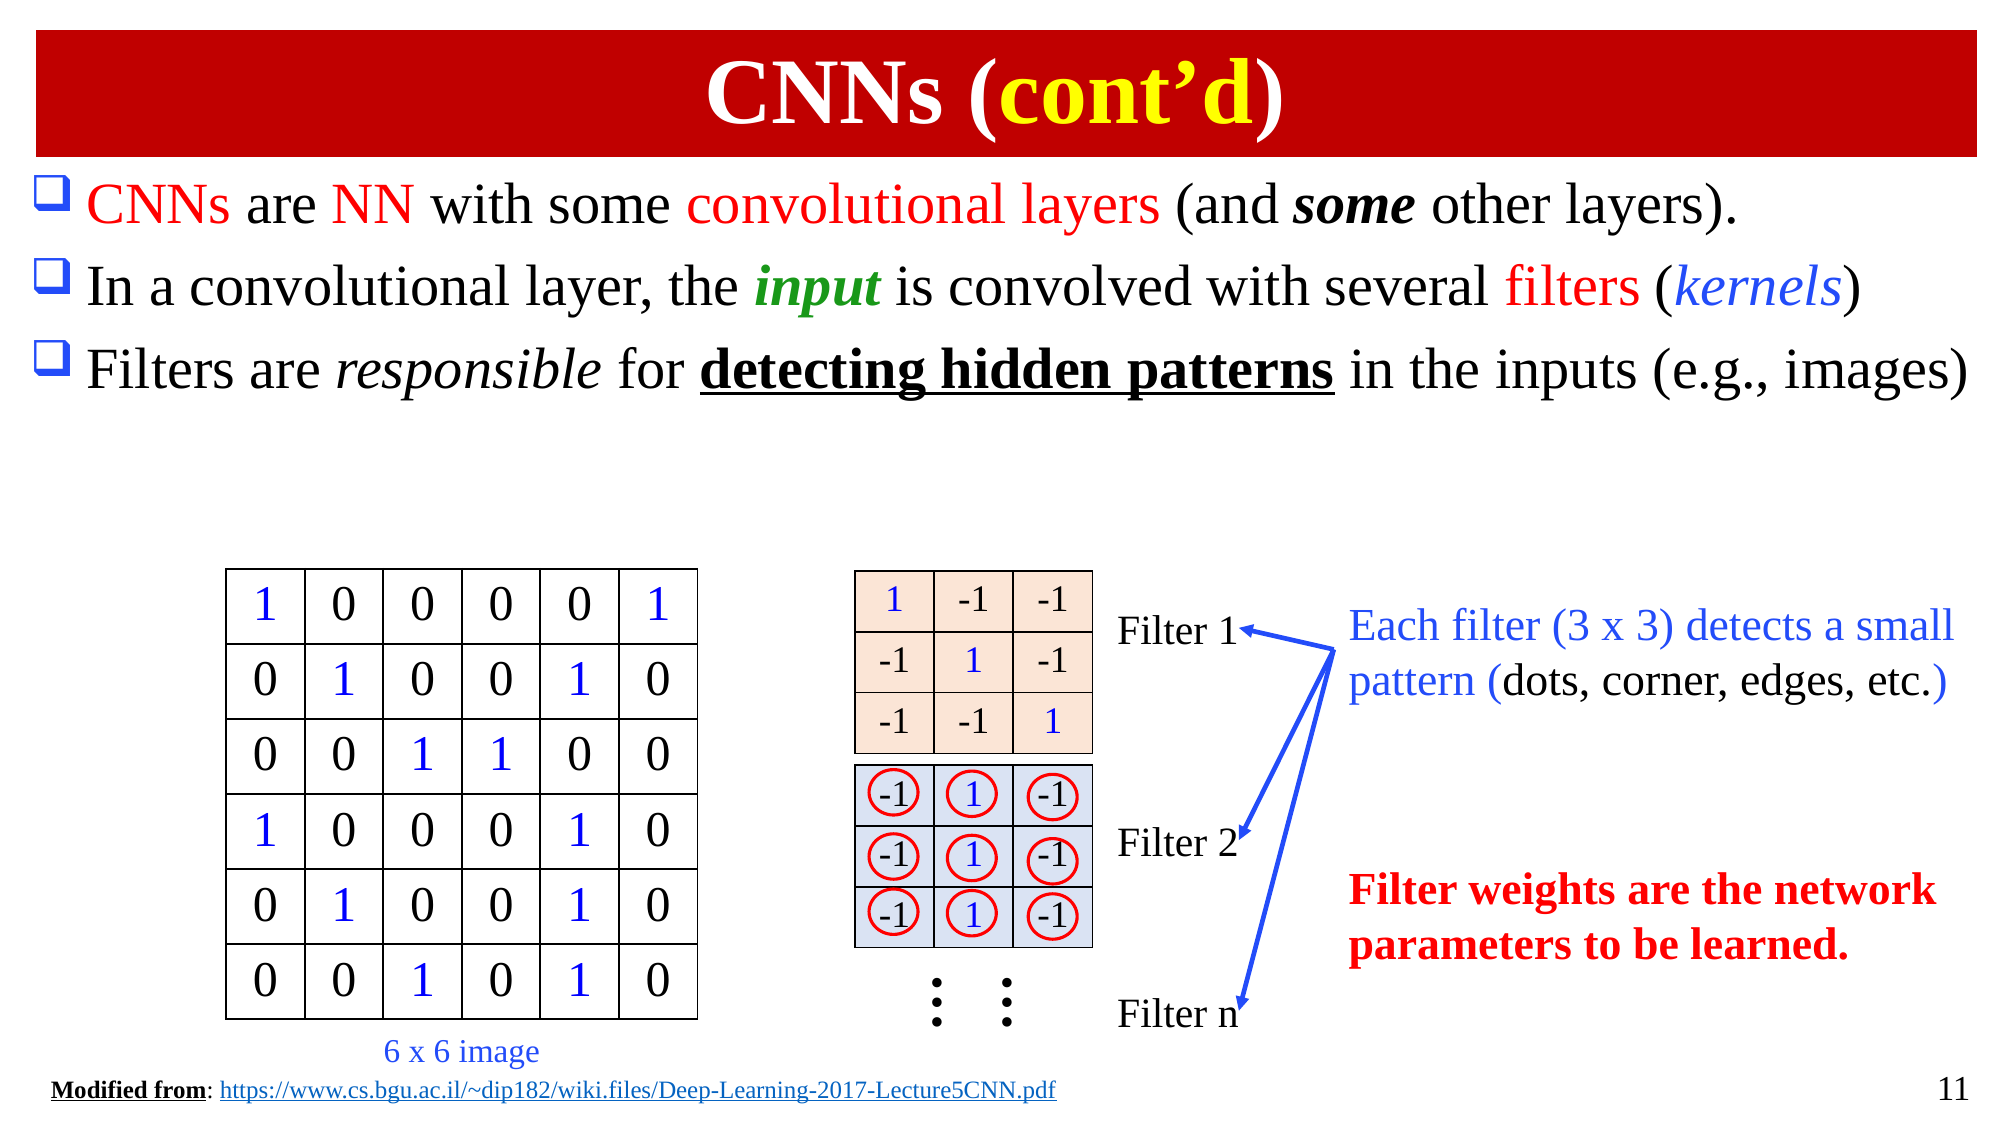

# CNNs (cont’d)
CNNs are NN with some convolutional layers (and some other layers).
In a convolutional layer, the input is convolved with several filters (kernels)
Filters are responsible for detecting hidden patterns in the inputs (e.g., images)
| 1 | 0 | 0 | 0 | 0 | 1 |
| --- | --- | --- | --- | --- | --- |
| 0 | 1 | 0 | 0 | 1 | 0 |
| 0 | 0 | 1 | 1 | 0 | 0 |
| 1 | 0 | 0 | 0 | 1 | 0 |
| 0 | 1 | 0 | 0 | 1 | 0 |
| 0 | 0 | 1 | 0 | 1 | 0 |
| 1 | -1 | -1 |
| --- | --- | --- |
| -1 | 1 | -1 |
| -1 | -1 | 1 |
Each filter (3 x 3) detects a small pattern (dots, corner, edges, etc.)
Filter 1
| -1 | 1 | -1 |
| --- | --- | --- |
| -1 | 1 | -1 |
| -1 | 1 | -1 |

Filter 2
Filter weights are the network parameters to be learned.
……
Filter n
6 x 6 image
11
Modified from: https://www.cs.bgu.ac.il/~dip182/wiki.files/Deep-Learning-2017-Lecture5CNN.pdf